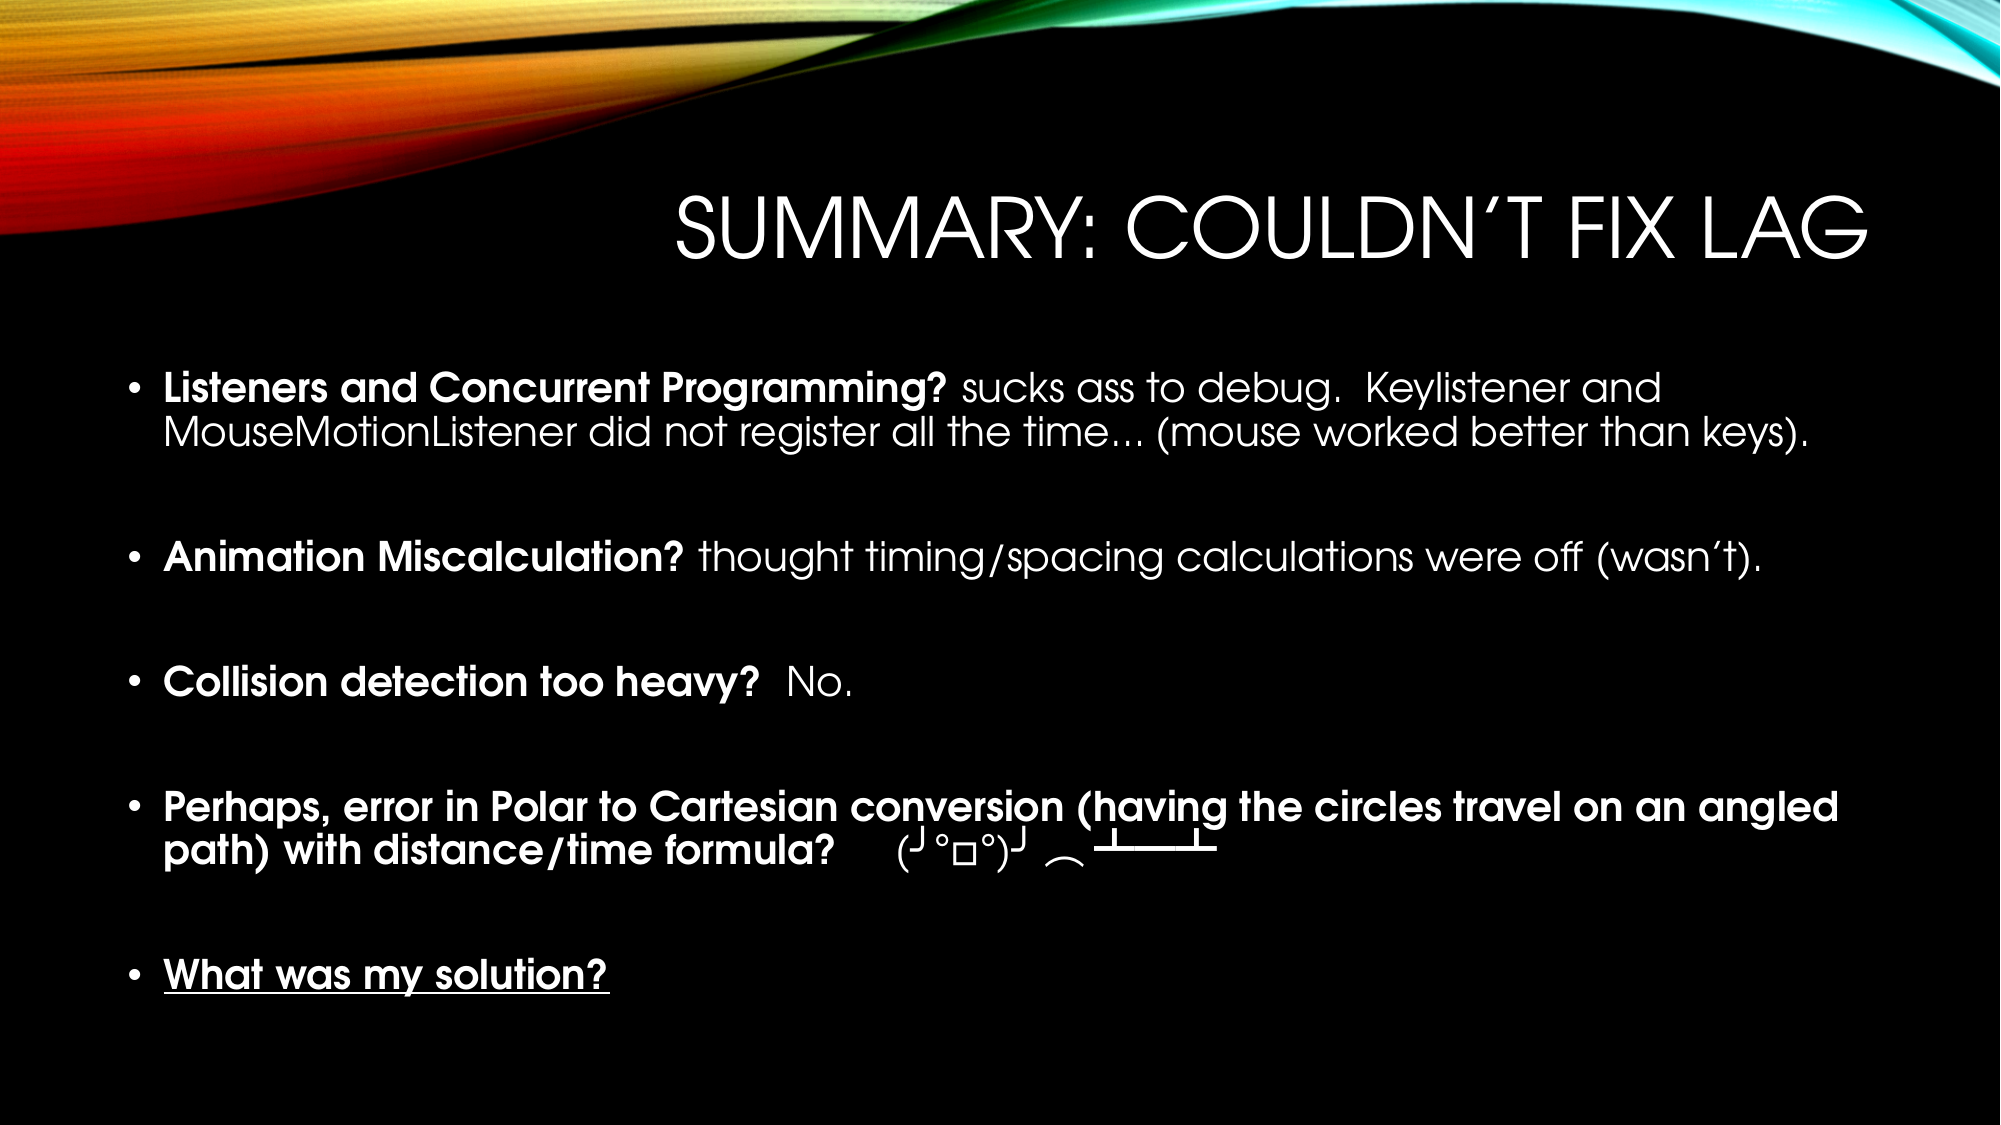

# Summary: couldn’t fix lag
Listeners and Concurrent Programming? sucks ass to debug.  Keylistener and MouseMotionListener did not register all the time… (mouse worked better than keys).

Animation Miscalculation? thought timing/spacing calculations were off (wasn’t).

Collision detection too heavy?  No.

Perhaps, error in Polar to Cartesian conversion (having the circles travel on an angled path) with distance/time formula?     (╯°□°)╯︵ ┻━┻

What was my solution?